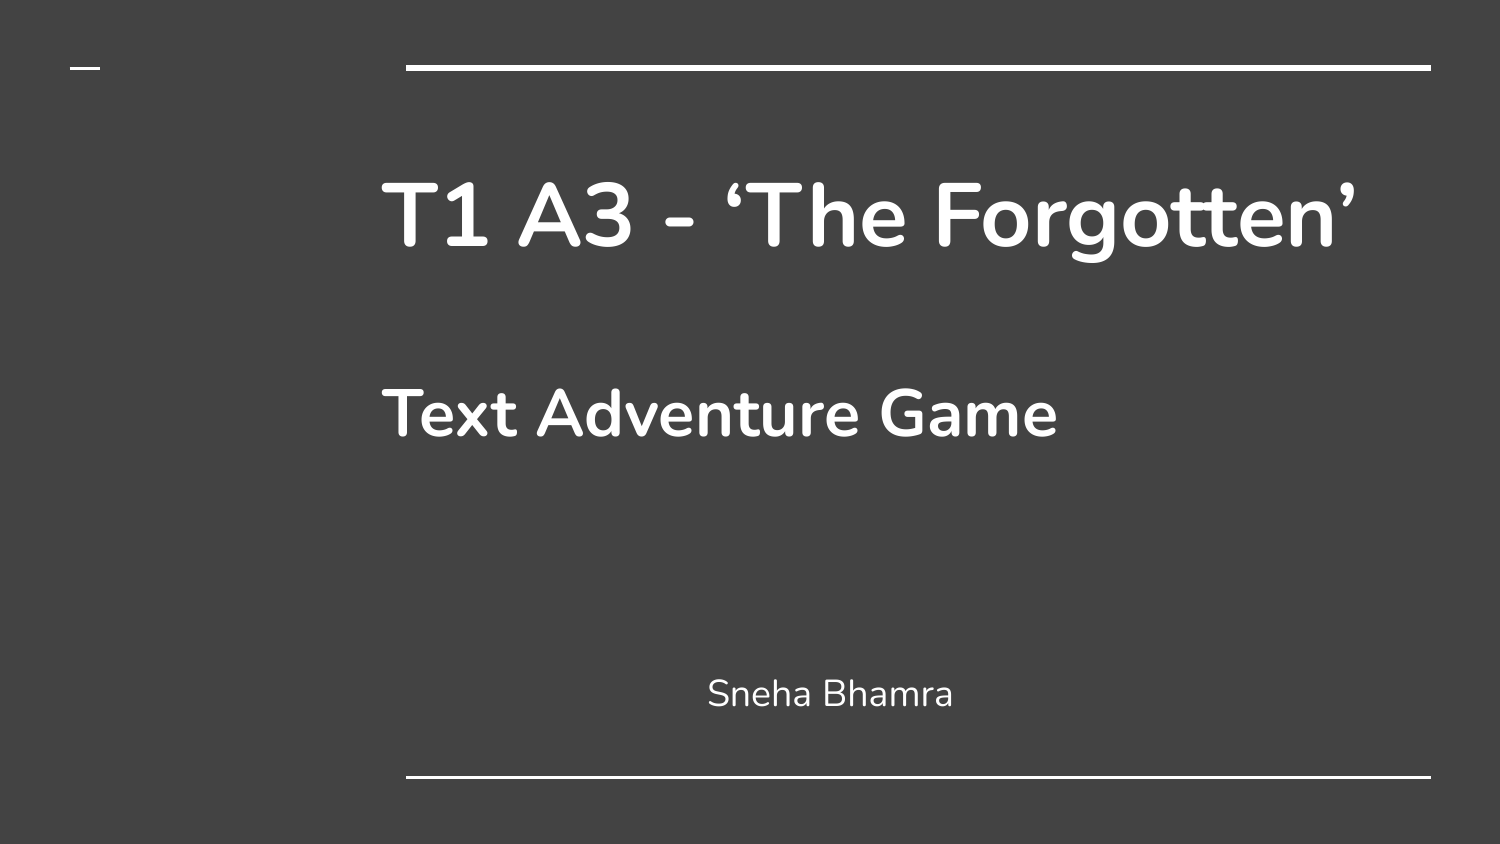

# T1 A3 - ‘The Forgotten’

Text Adventure Game
Sneha Bhamra